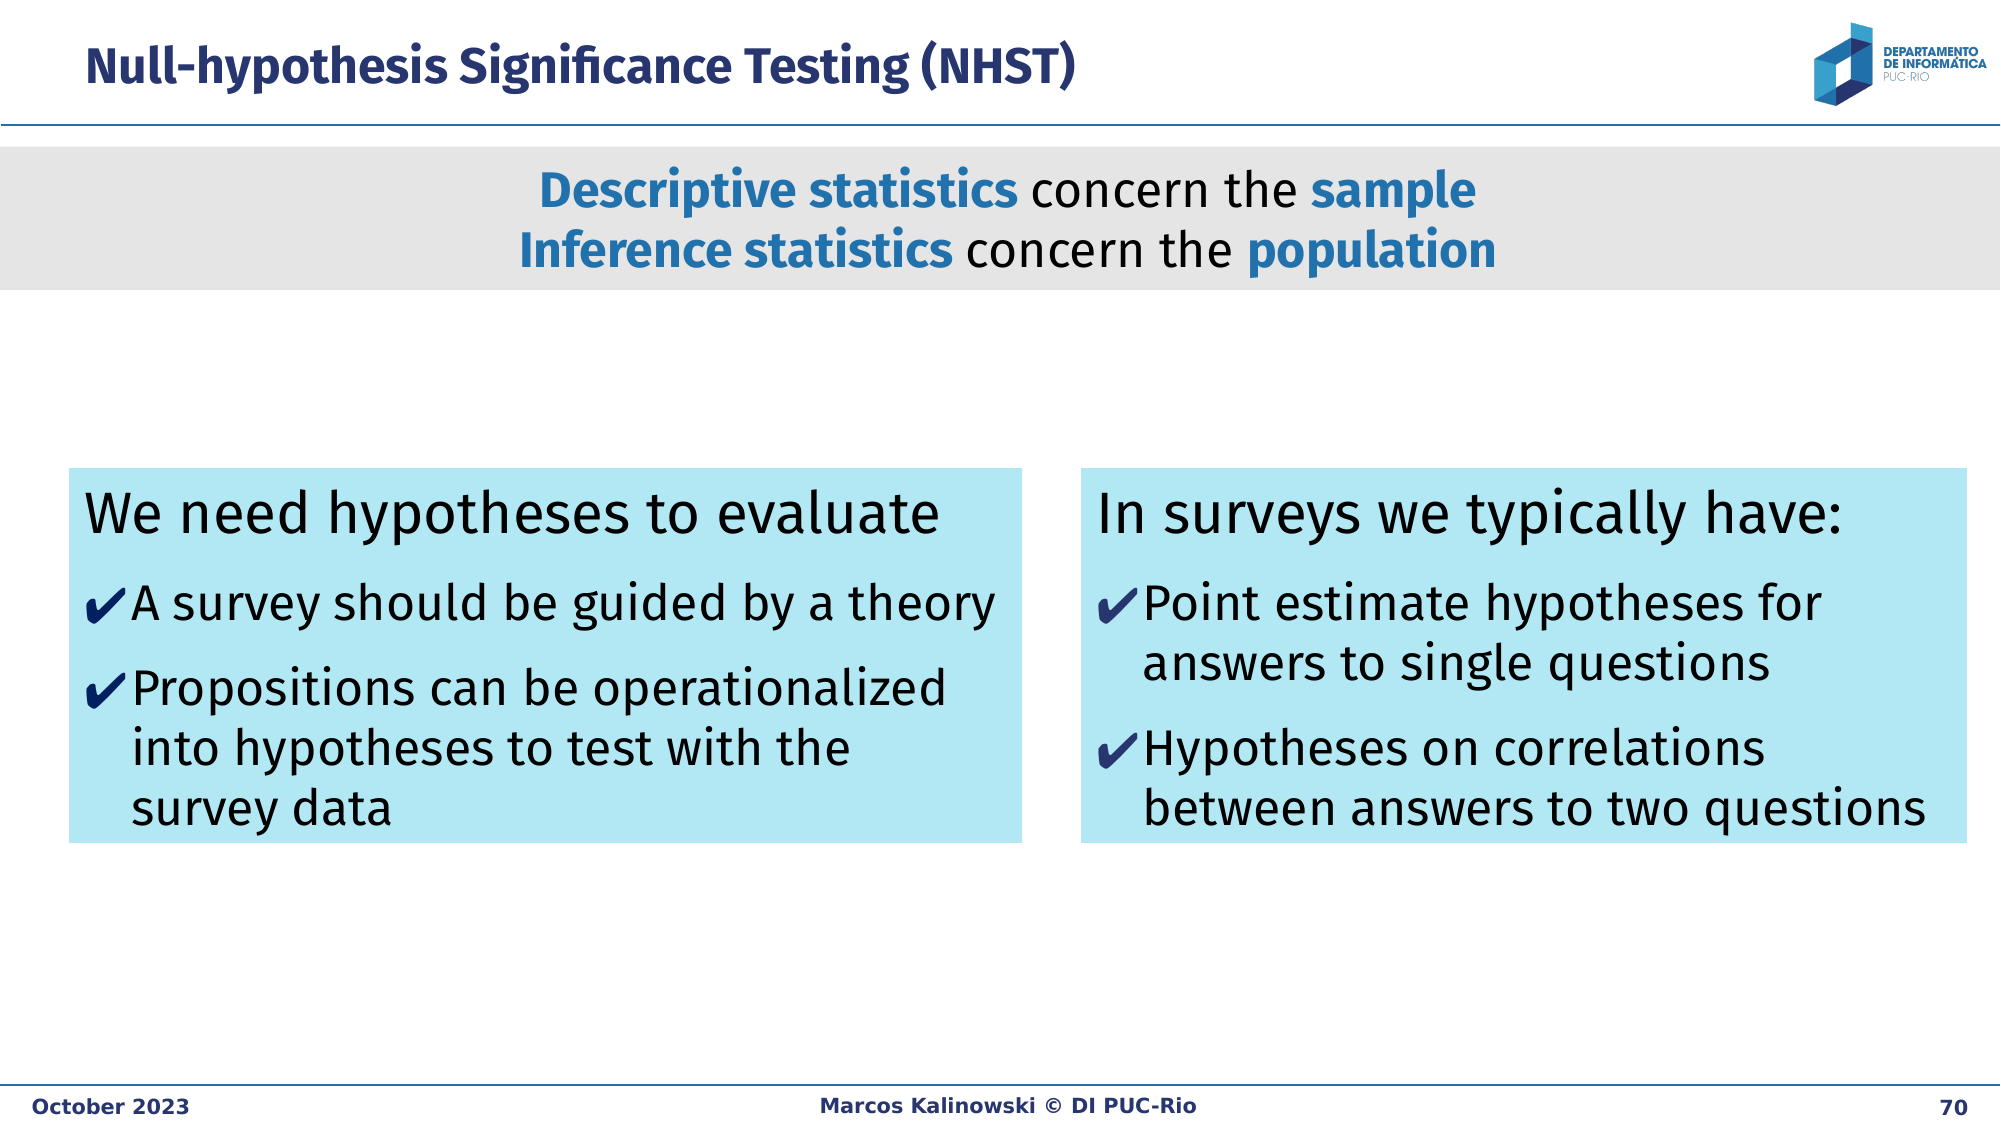

# Null-hypothesis Significance Testing (NHST)

Descriptive statistics concern the sample
Inference statistics concern the population
We need hypotheses to evaluate

A survey should be guided by a theory

Propositions can be operationalized into hypotheses to test with the survey data
In surveys we typically have:

Point estimate hypotheses for answers to single questions

Hypotheses on correlations between answers to two questions
Marcos Kalinowski © DI PUC-Rio
October 2023
70